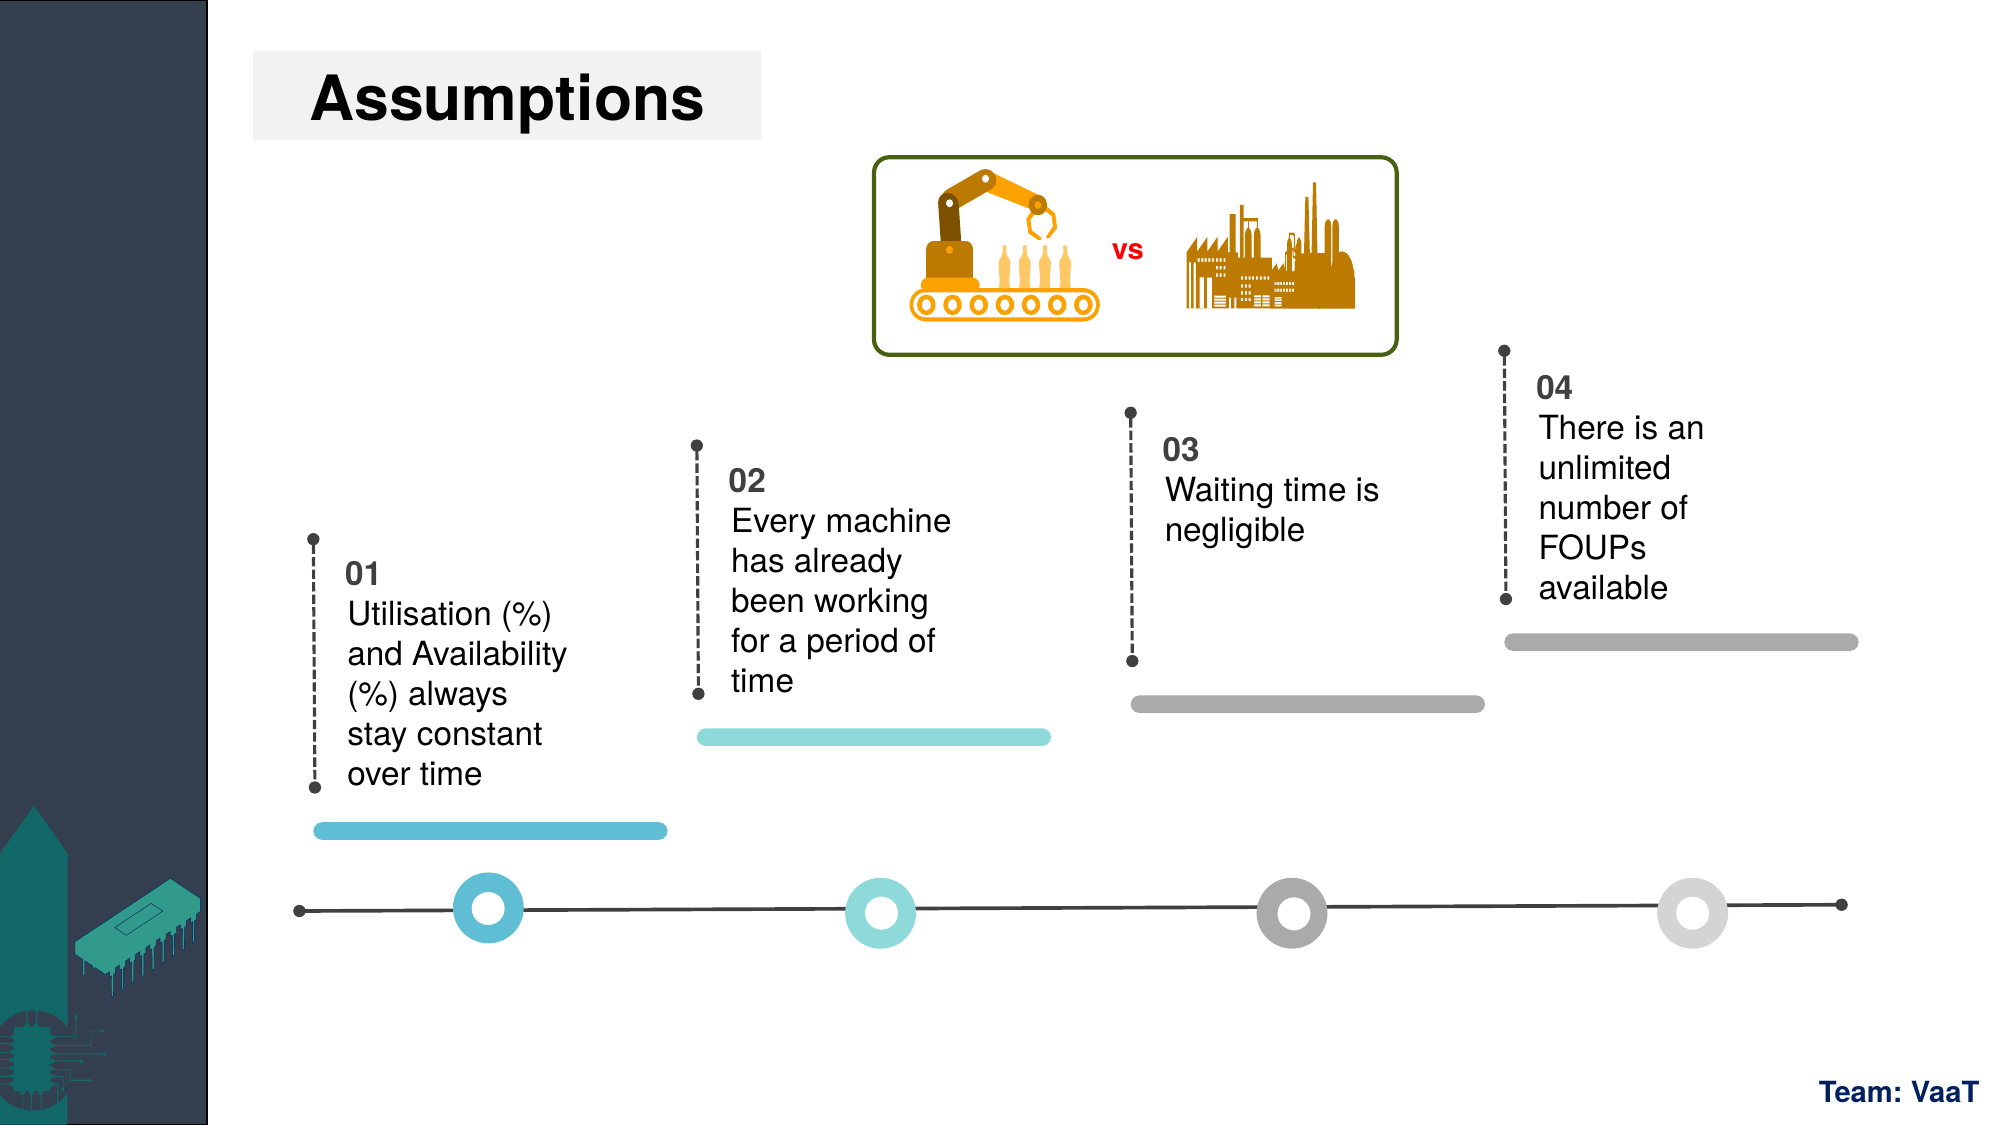

Assumptions

vs
04
There is an unlimited number of FOUPs available
03
Waiting time is negligible
02
Every machine has already been working for a period of time
01
Utilisation (%) and Availability (%) always stay constant over time

Team: VaaT